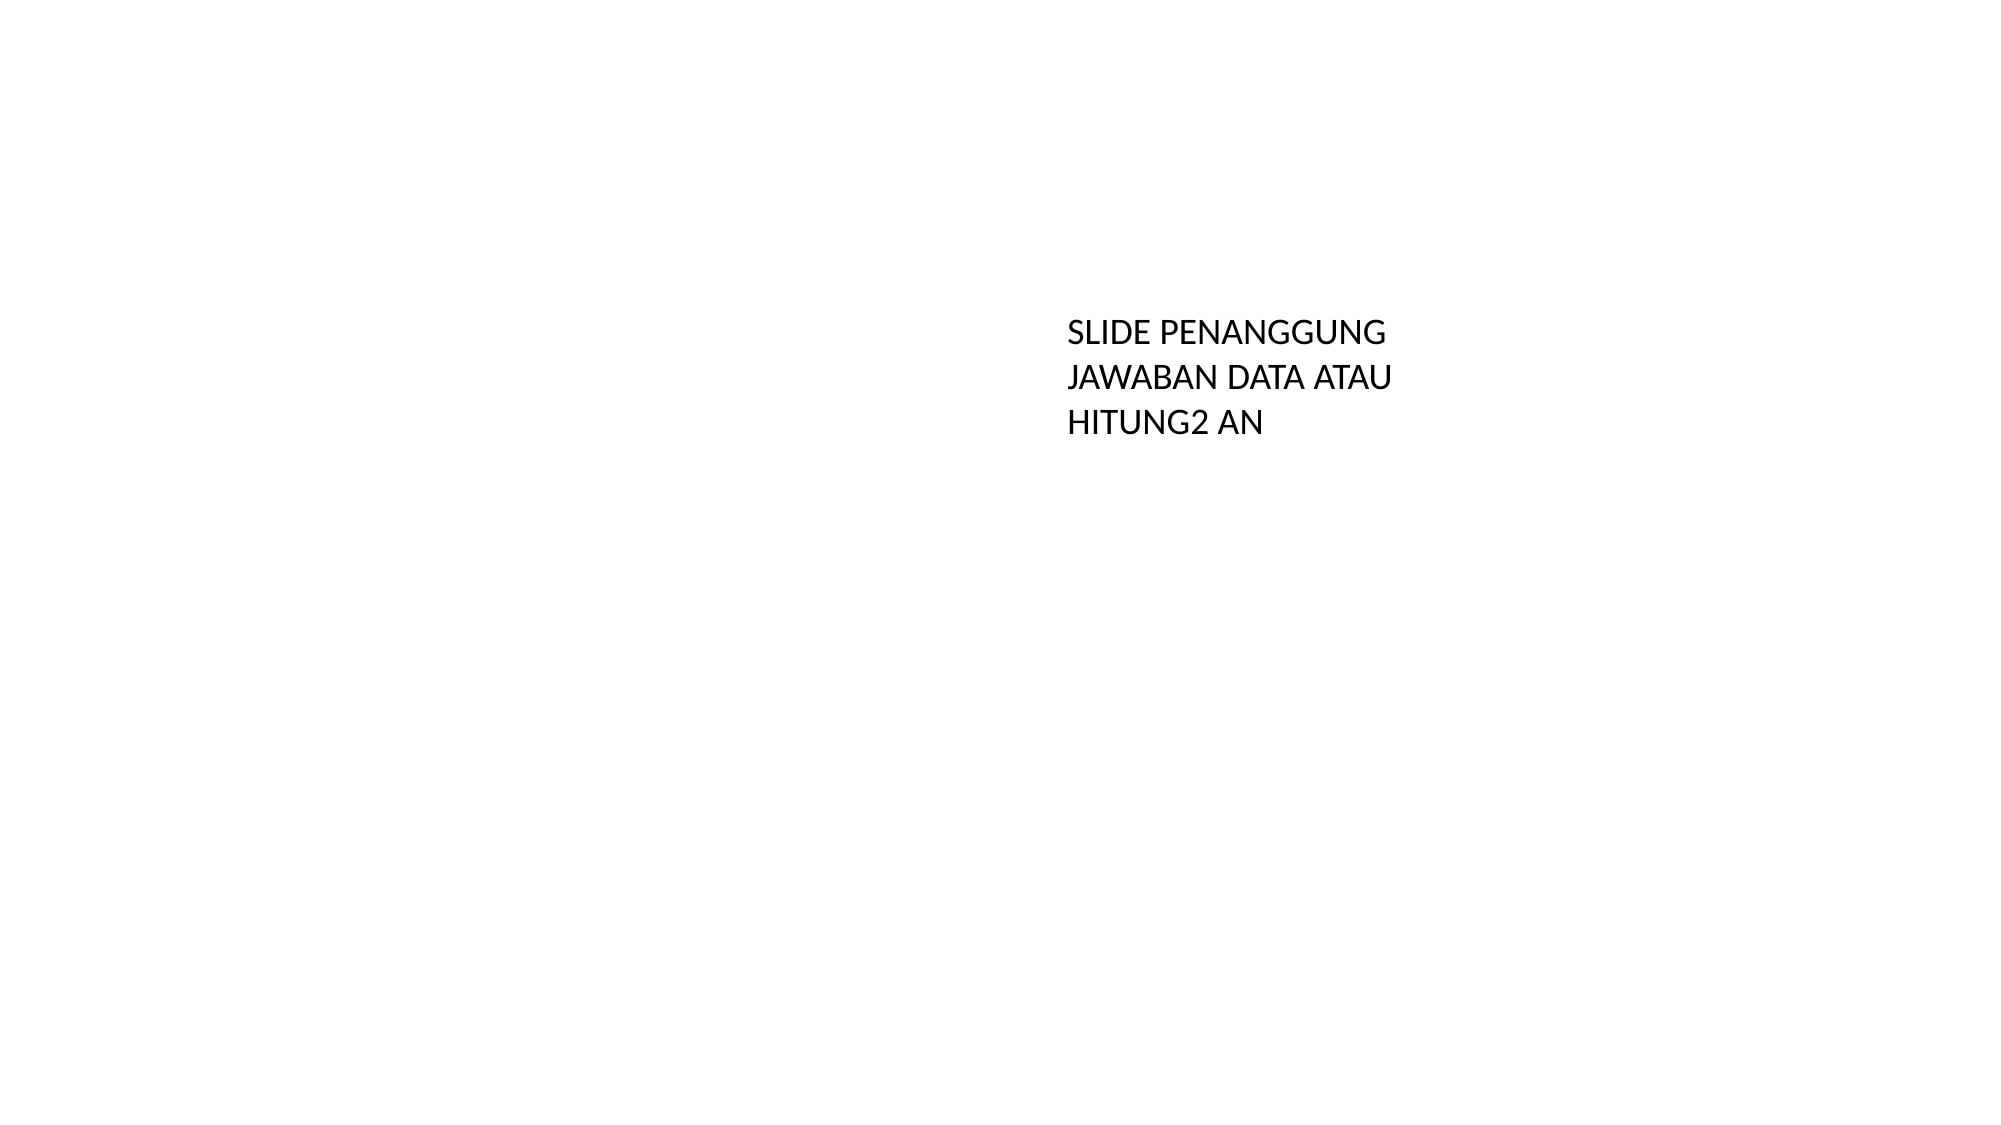

#

SLIDE PENANGGUNG JAWABAN DATA ATAU HITUNG2 AN